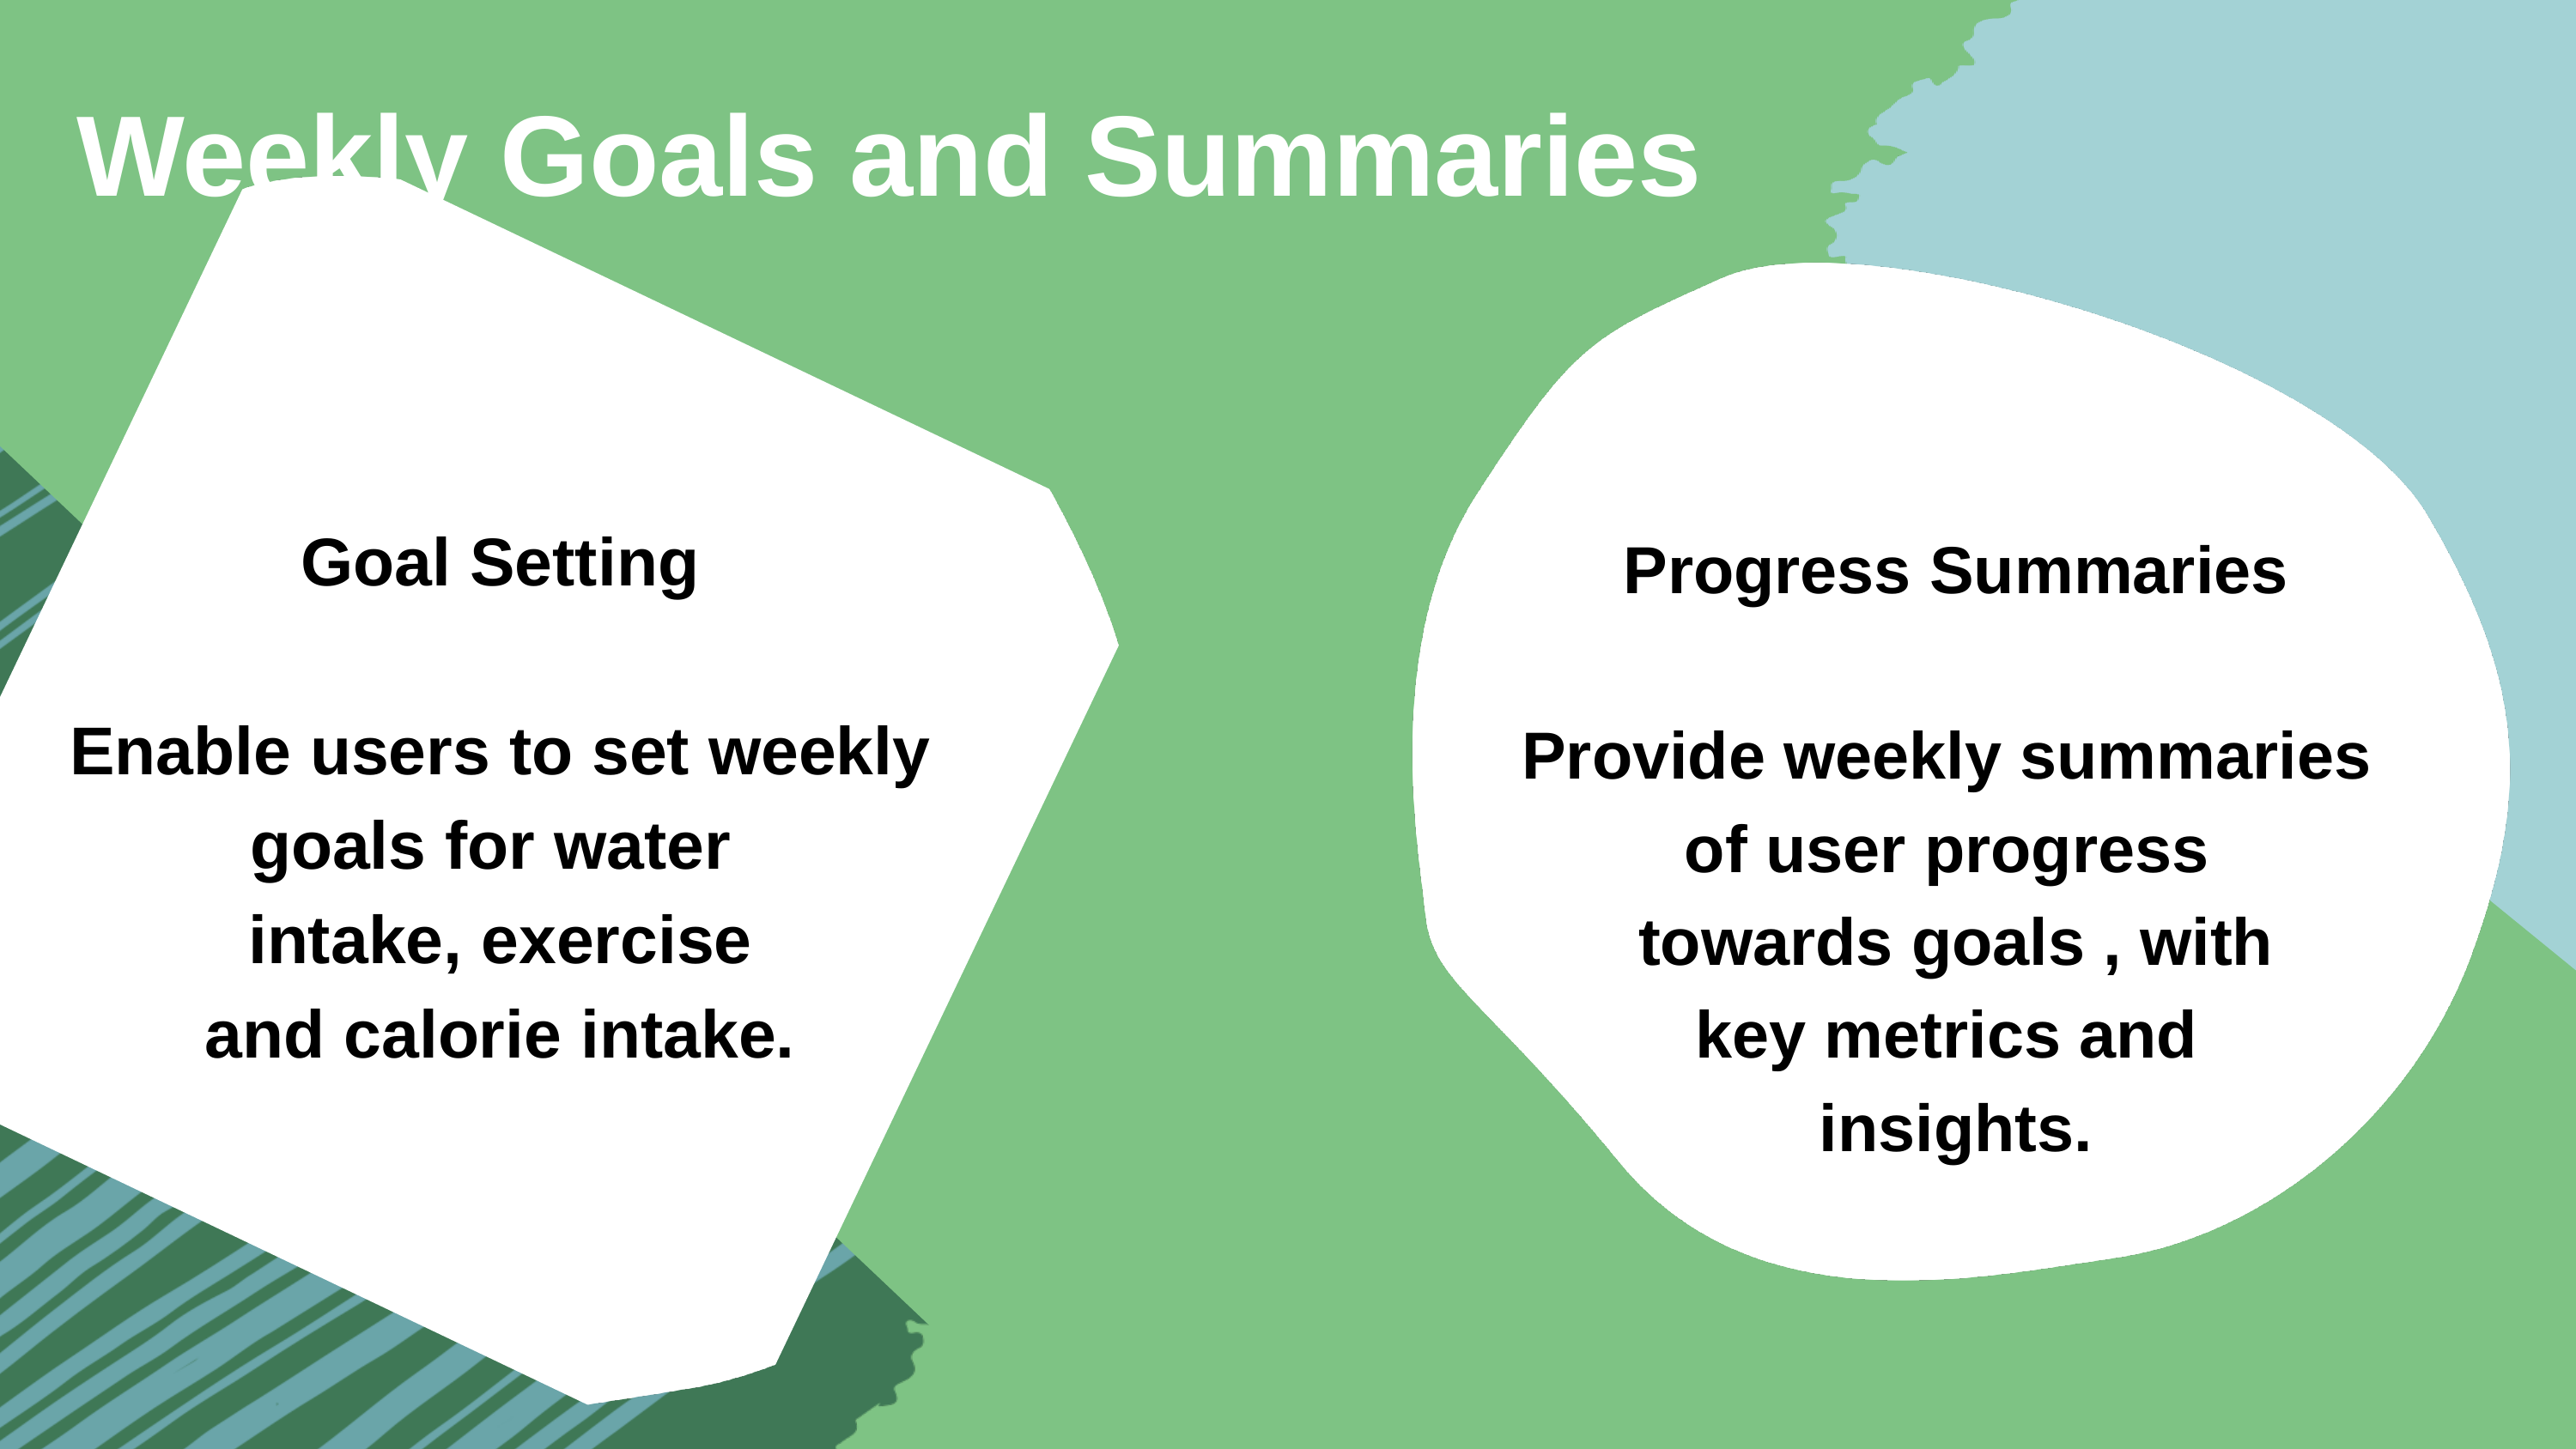

Weekly Goals and Summaries

Goal Setting

Enable users to set weekly
goals for water
intake, exercise
and calorie intake.
Progress Summaries

Provide weekly summaries
of user progress
towards goals , with
key metrics and
insights.